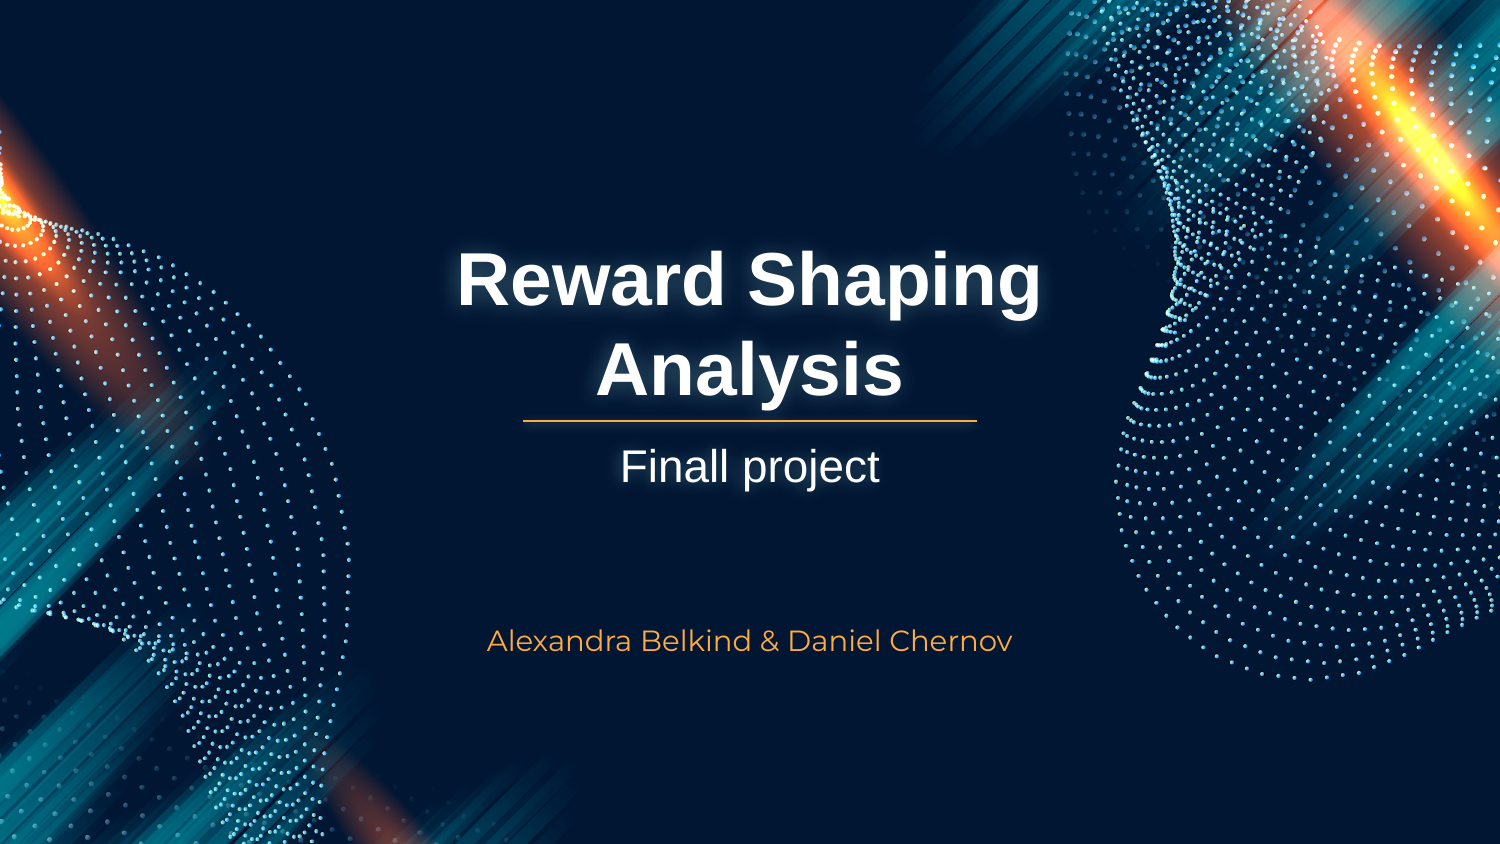

# Reward Shaping Analysis
Finall project
Alexandra Belkind & Daniel Chernov